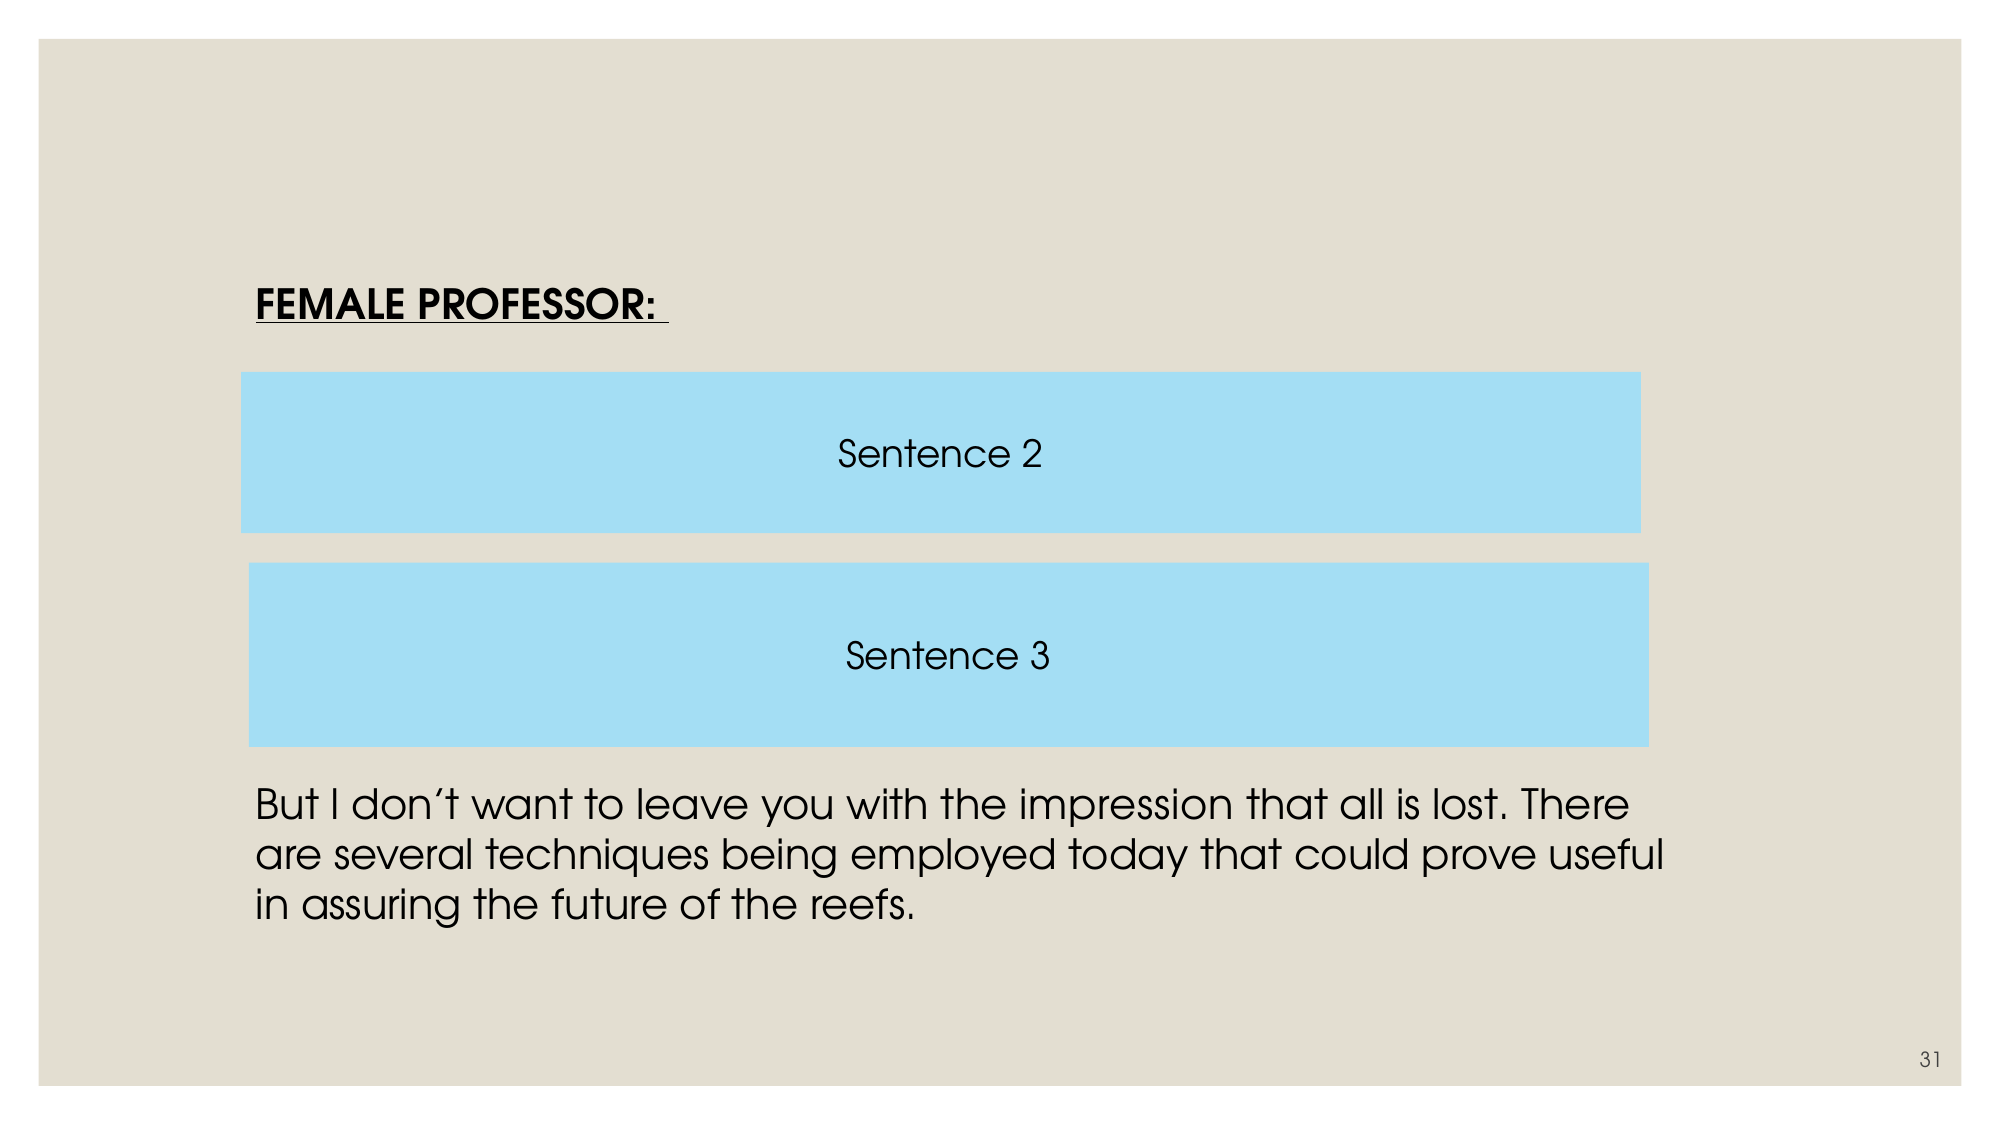

FEMALE PROFESSOR:

So we have been fairly thorough in our discussion about coral reefs, which of course are prominent, oceanic features made of hard limestone skeletons produced by tiny coral animals.

We've gone over where coral reefs are usually formed...along the edges of shallow ocean banks in tropical or subtropical regions, and the fact that they are declining at an alarming rate.

But I don’t want to leave you with the impression that all is lost. There are several techniques being employed today that could prove useful in assuring the future of the reefs.
Sentence 2
Sentence 3
31